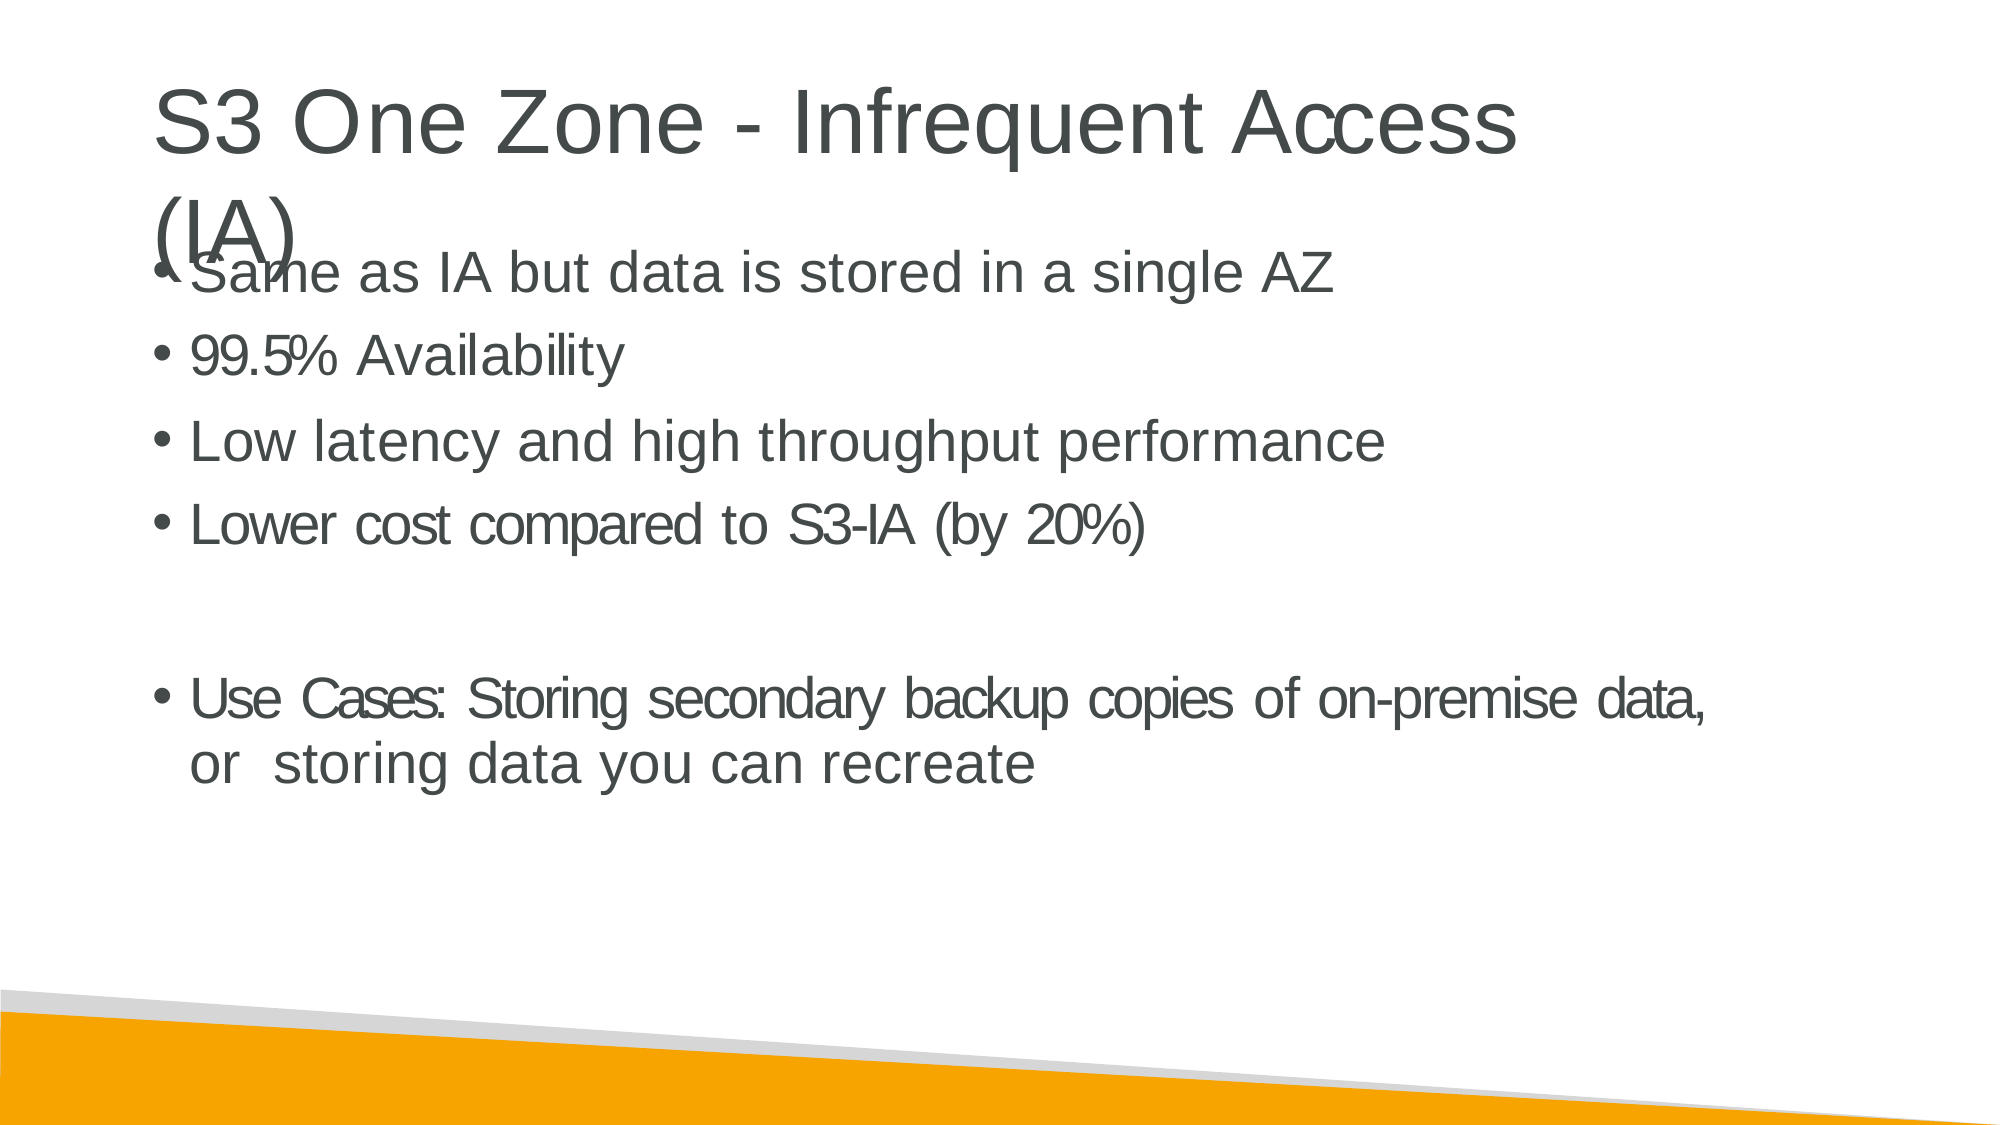

# S3 One Zone - Infrequent Access (IA)
Same as IA but data is stored in a single AZ
99.5% Availability
Low latency and high throughput performance
Lower cost compared to S3-IA (by 20%)

Use Cases: Storing secondary backup copies of on-premise data, or  storing data you can recreate